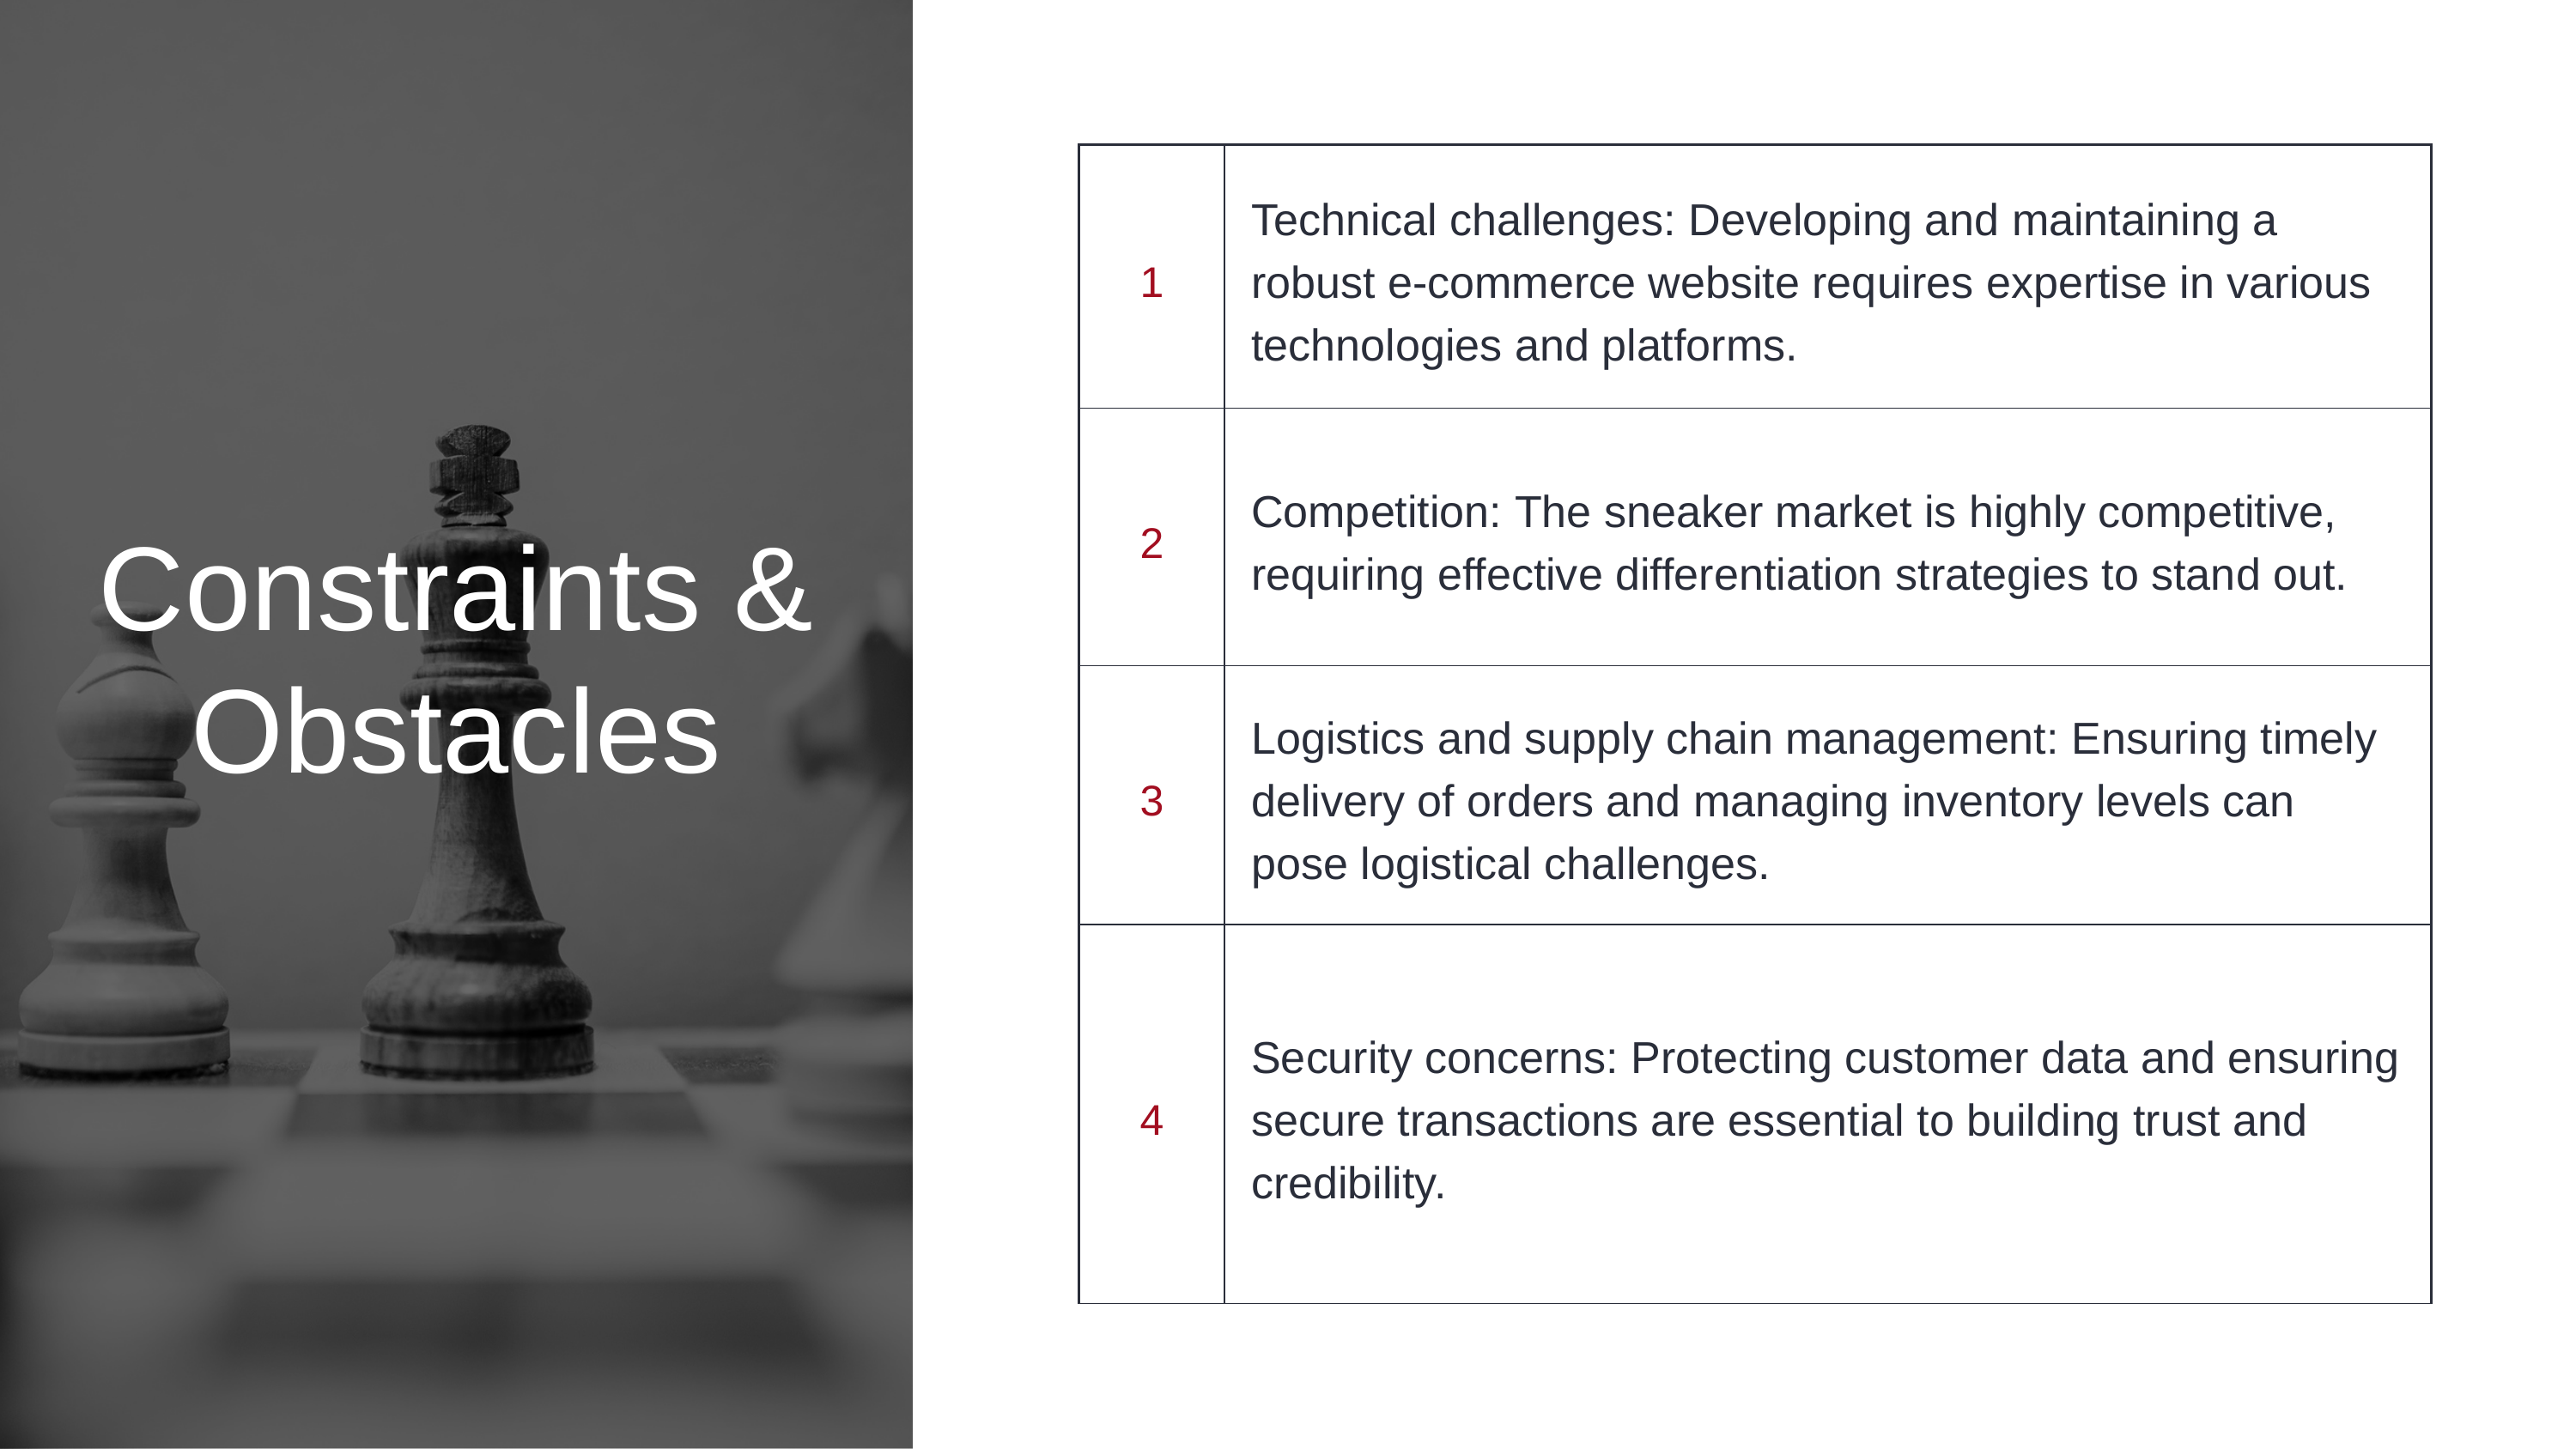

| 1 | Technical challenges: Developing and maintaining a robust e-commerce website requires expertise in various technologies and platforms. |
| --- | --- |
| 2 | Competition: The sneaker market is highly competitive, requiring effective differentiation strategies to stand out. |
| 3 | Logistics and supply chain management: Ensuring timely delivery of orders and managing inventory levels can pose logistical challenges. |
| 4 | Security concerns: Protecting customer data and ensuring secure transactions are essential to building trust and credibility. |
Constraints &
Obstacles